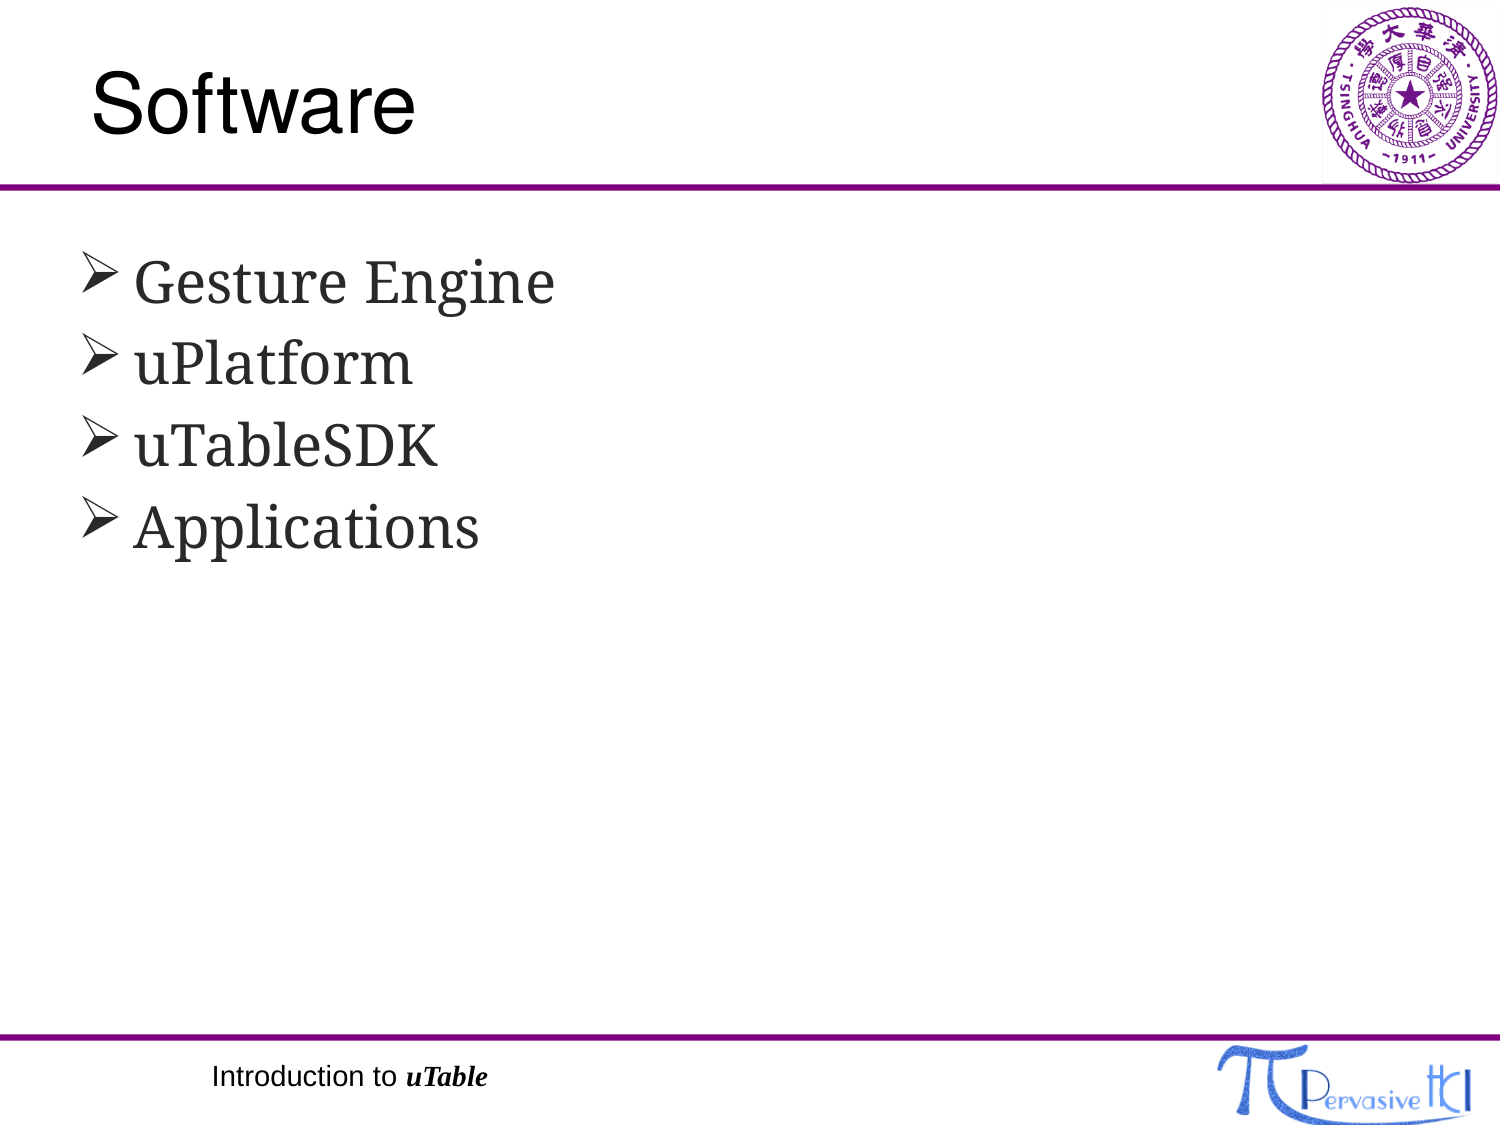

# Software
Gesture Engine
uPlatform
uTableSDK
Applications

Introduction to uTable